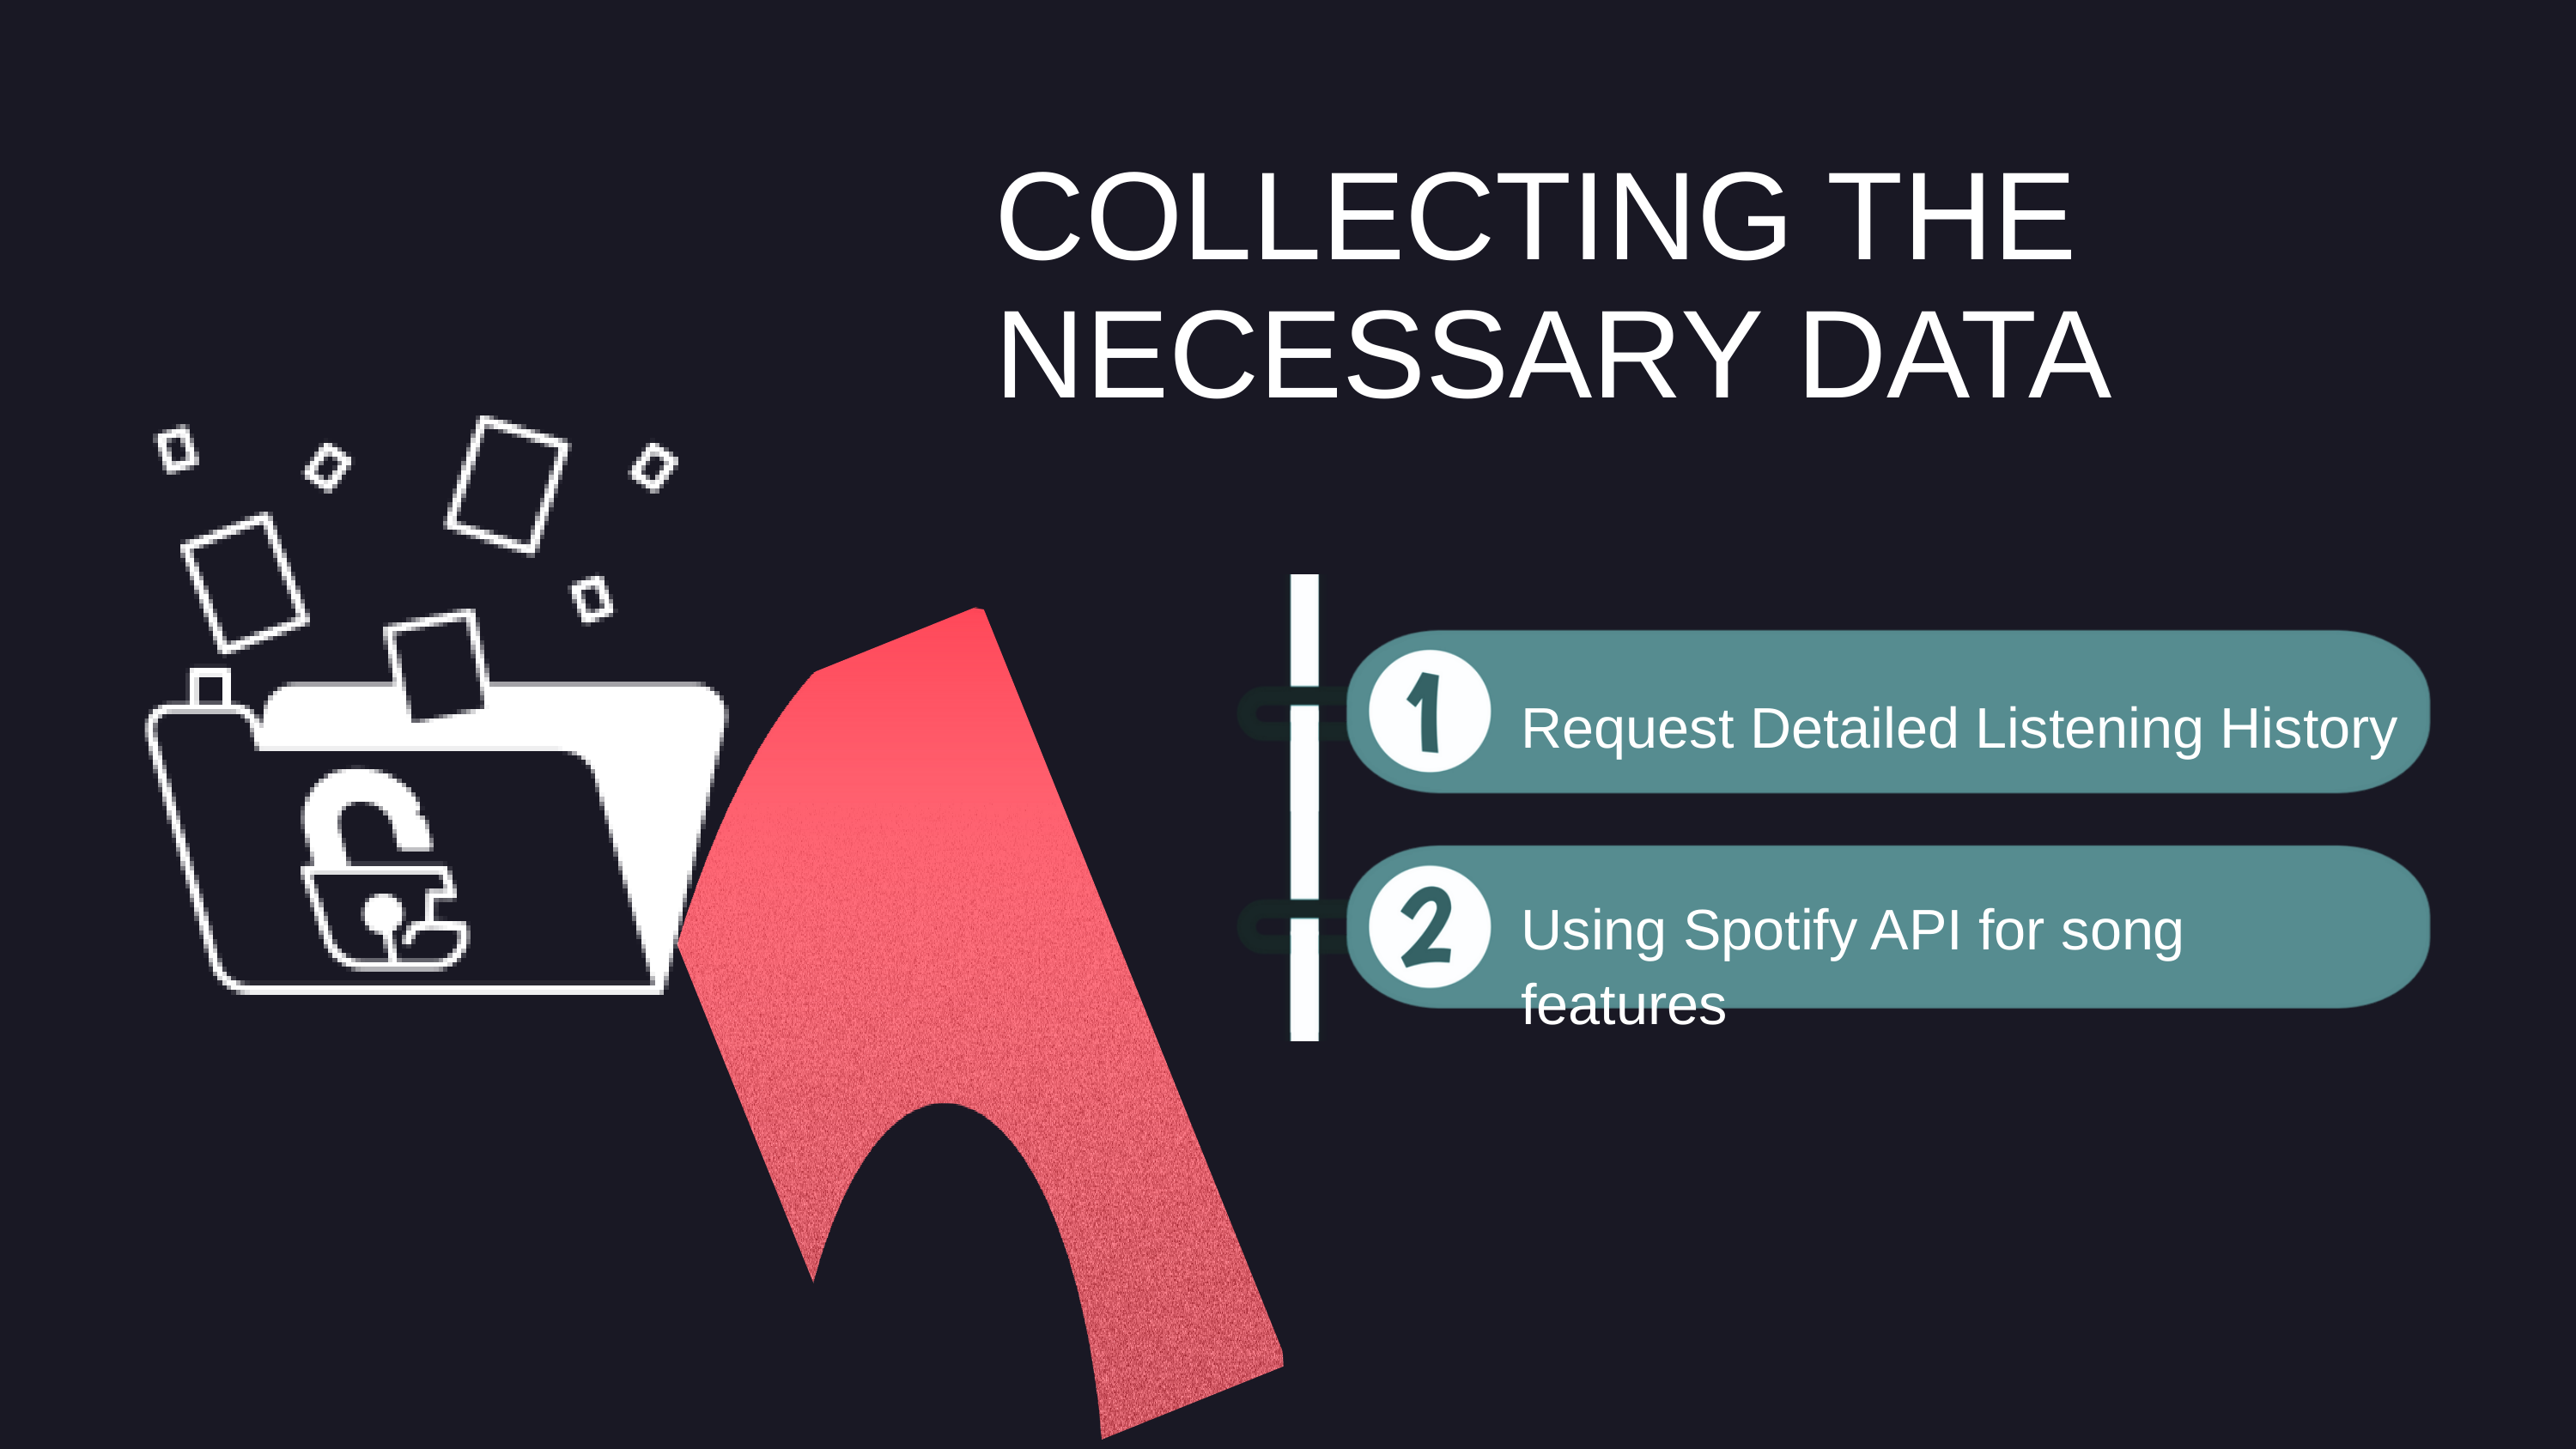

COLLECTING THE  NECESSARY DATA

Request Detailed Listening History

Using Spotify API for song features